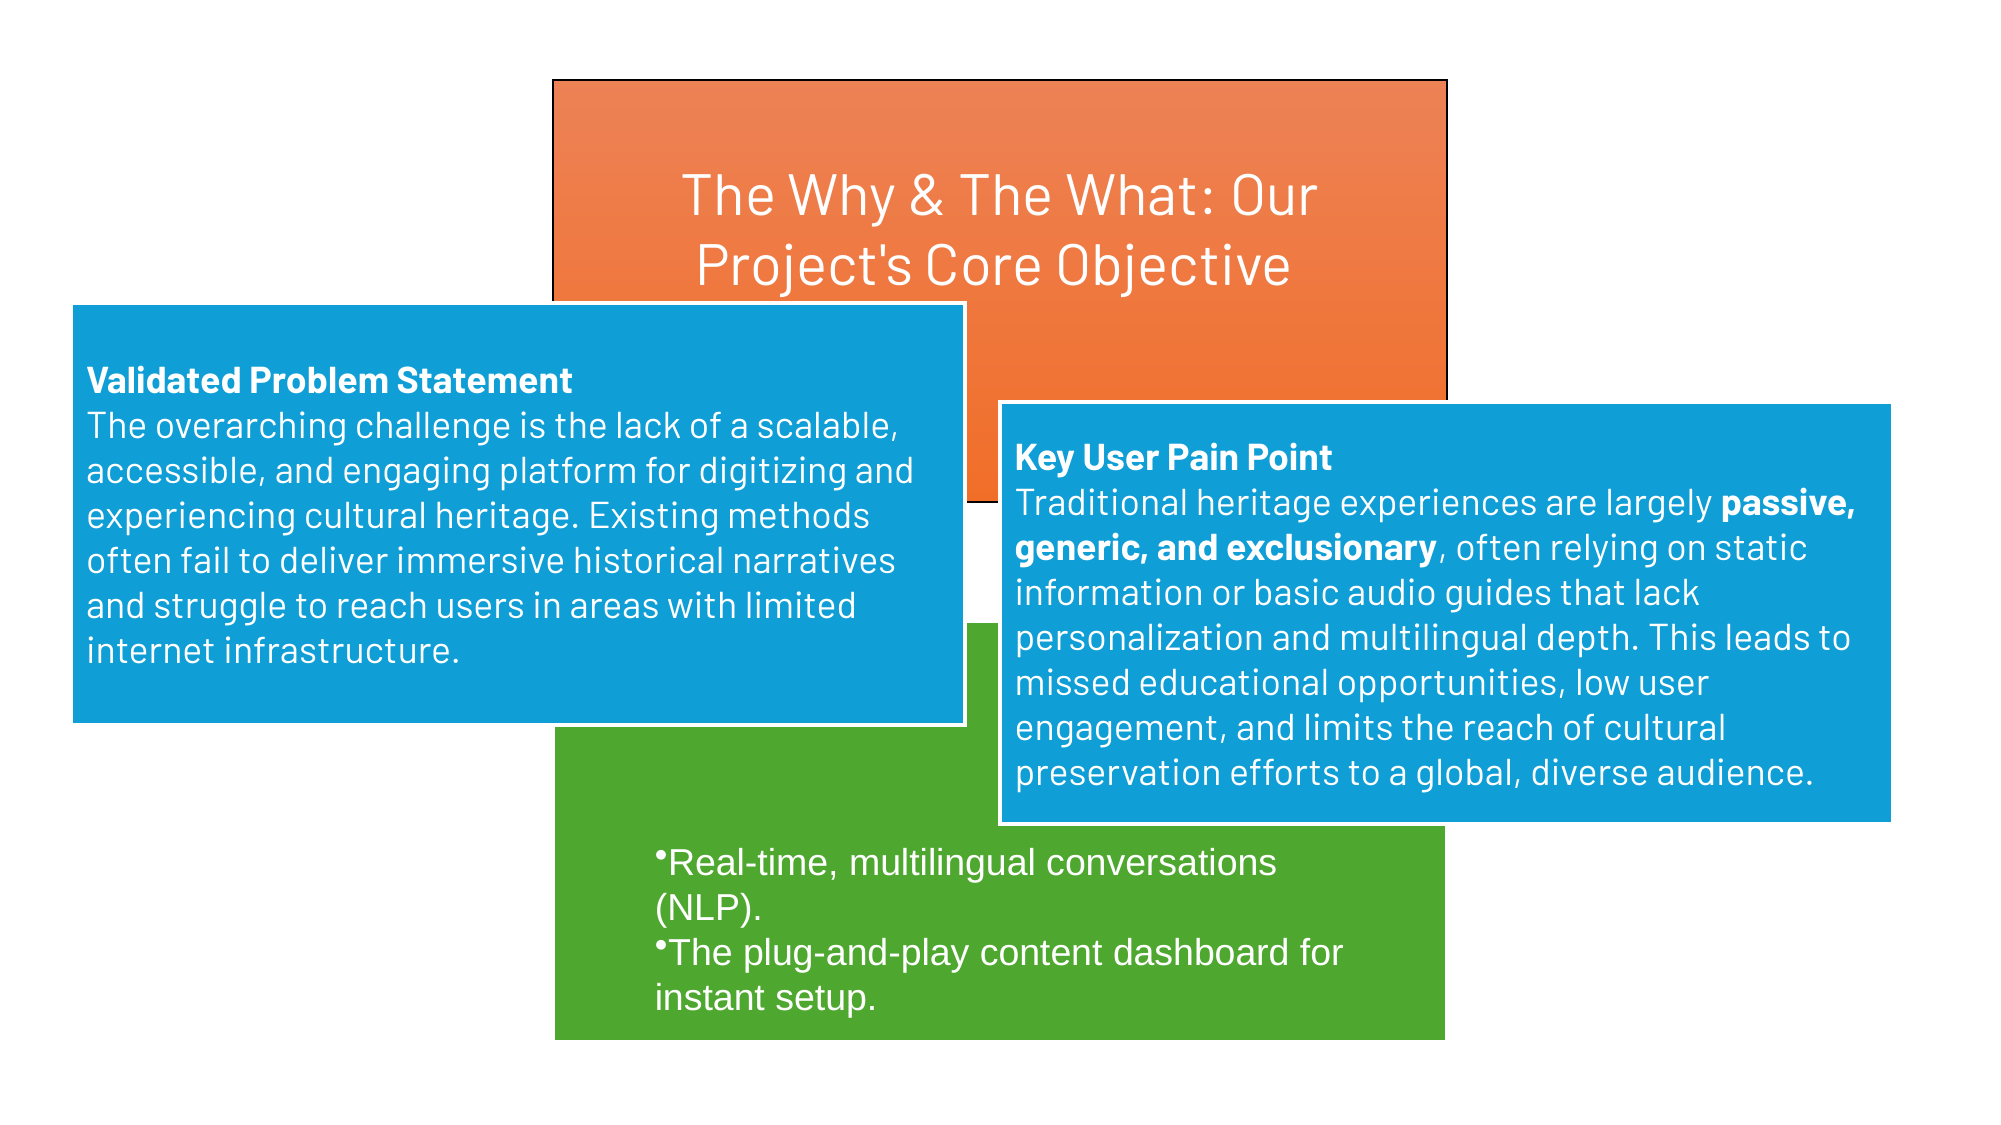

The Why & The What: Our Project's Core Objective
Validated Problem Statement
The overarching challenge is the lack of a scalable, accessible, and engaging platform for digitizing and experiencing cultural heritage. Existing methods often fail to deliver immersive historical narratives and struggle to reach users in areas with limited internet infrastructure.
Key User Pain Point
Traditional heritage experiences are largely passive, generic, and exclusionary, often relying on static information or basic audio guides that lack personalization and multilingual depth. This leads to missed educational opportunities, low user engagement, and limits the reach of cultural preservation efforts to a global, diverse audience.

Real-time, multilingual conversations (NLP).
The plug-and-play content dashboard for instant setup.